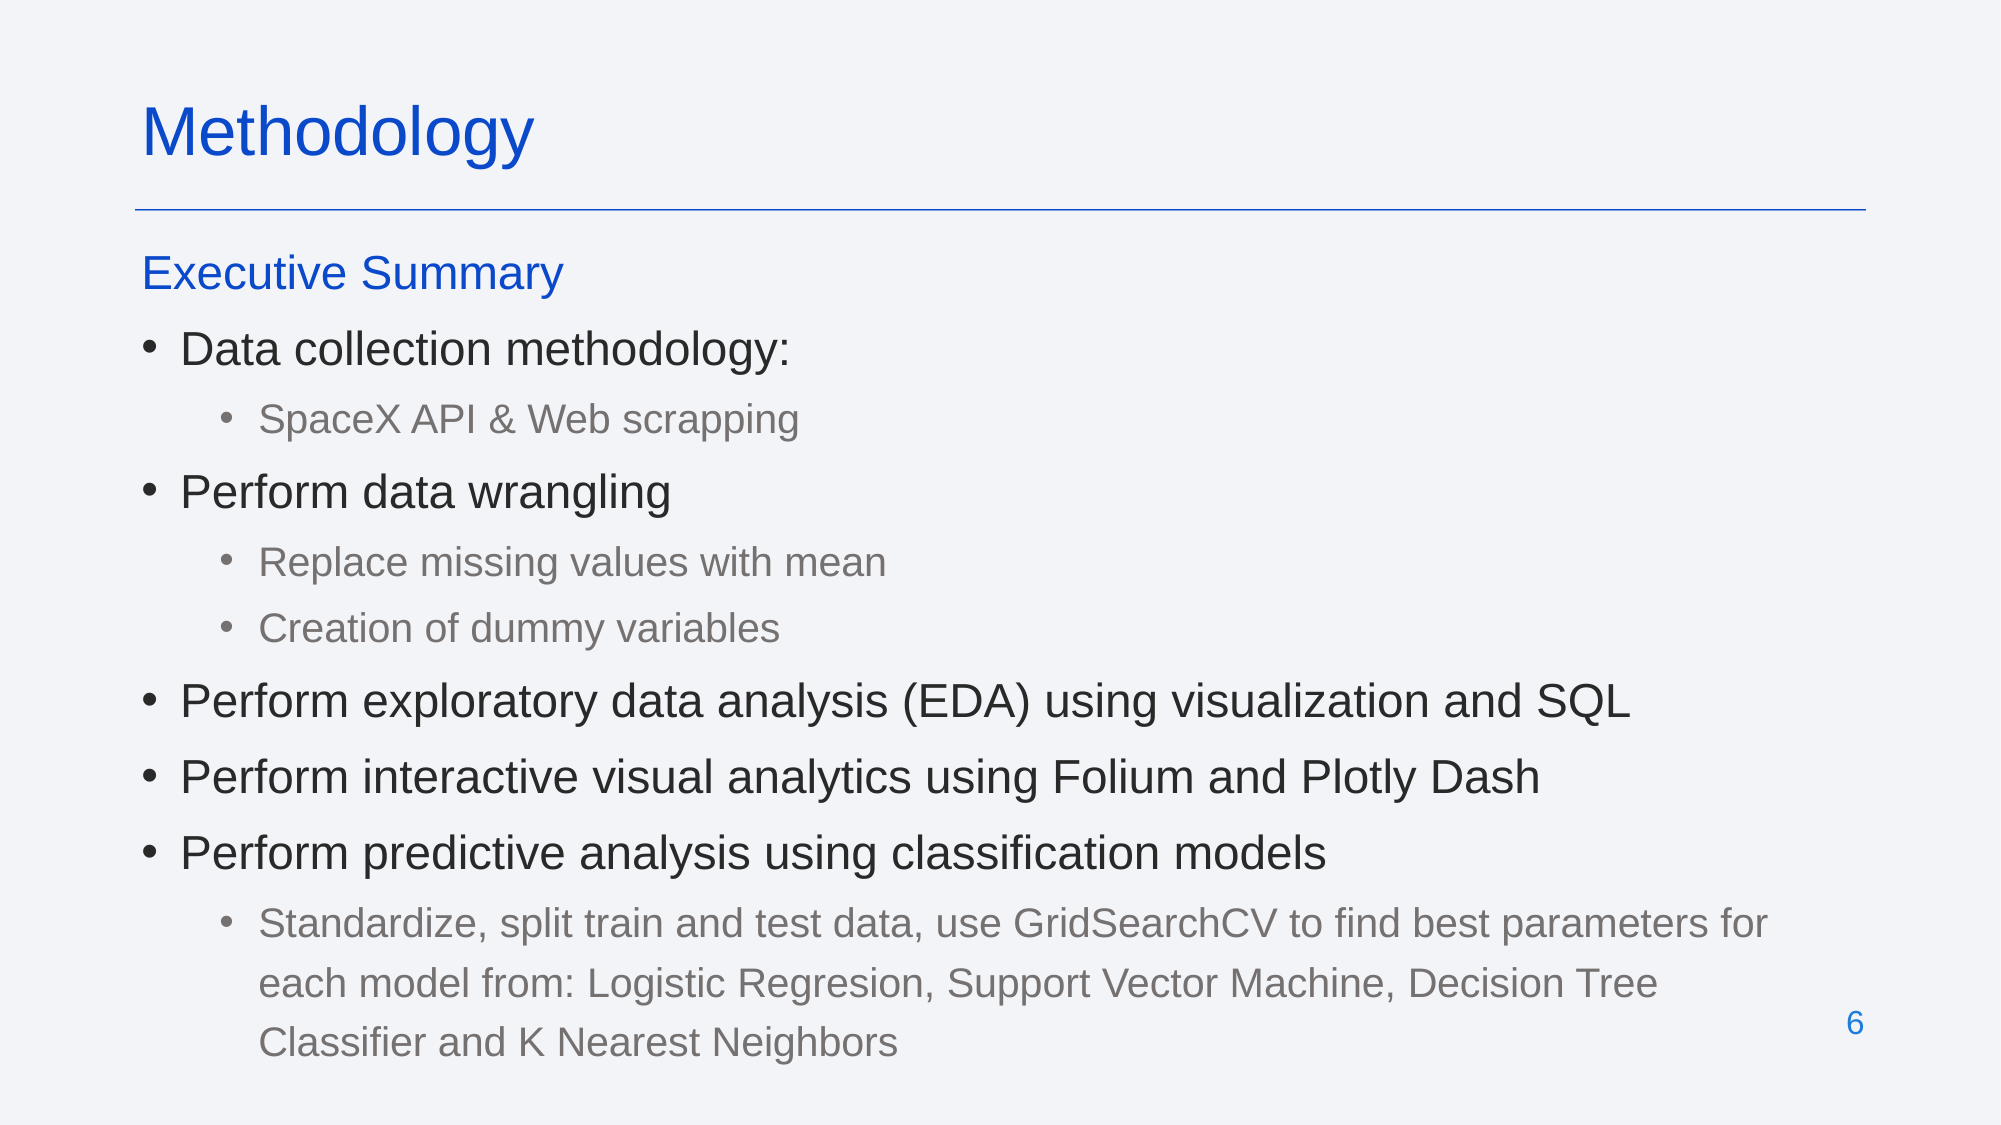

Methodology
Executive Summary
Data collection methodology:
SpaceX API & Web scrapping
Perform data wrangling
Replace missing values with mean
Creation of dummy variables
Perform exploratory data analysis (EDA) using visualization and SQL
Perform interactive visual analytics using Folium and Plotly Dash
Perform predictive analysis using classification models
Standardize, split train and test data, use GridSearchCV to find best parameters for each model from: Logistic Regresion, Support Vector Machine, Decision Tree Classifier and K Nearest Neighbors

6